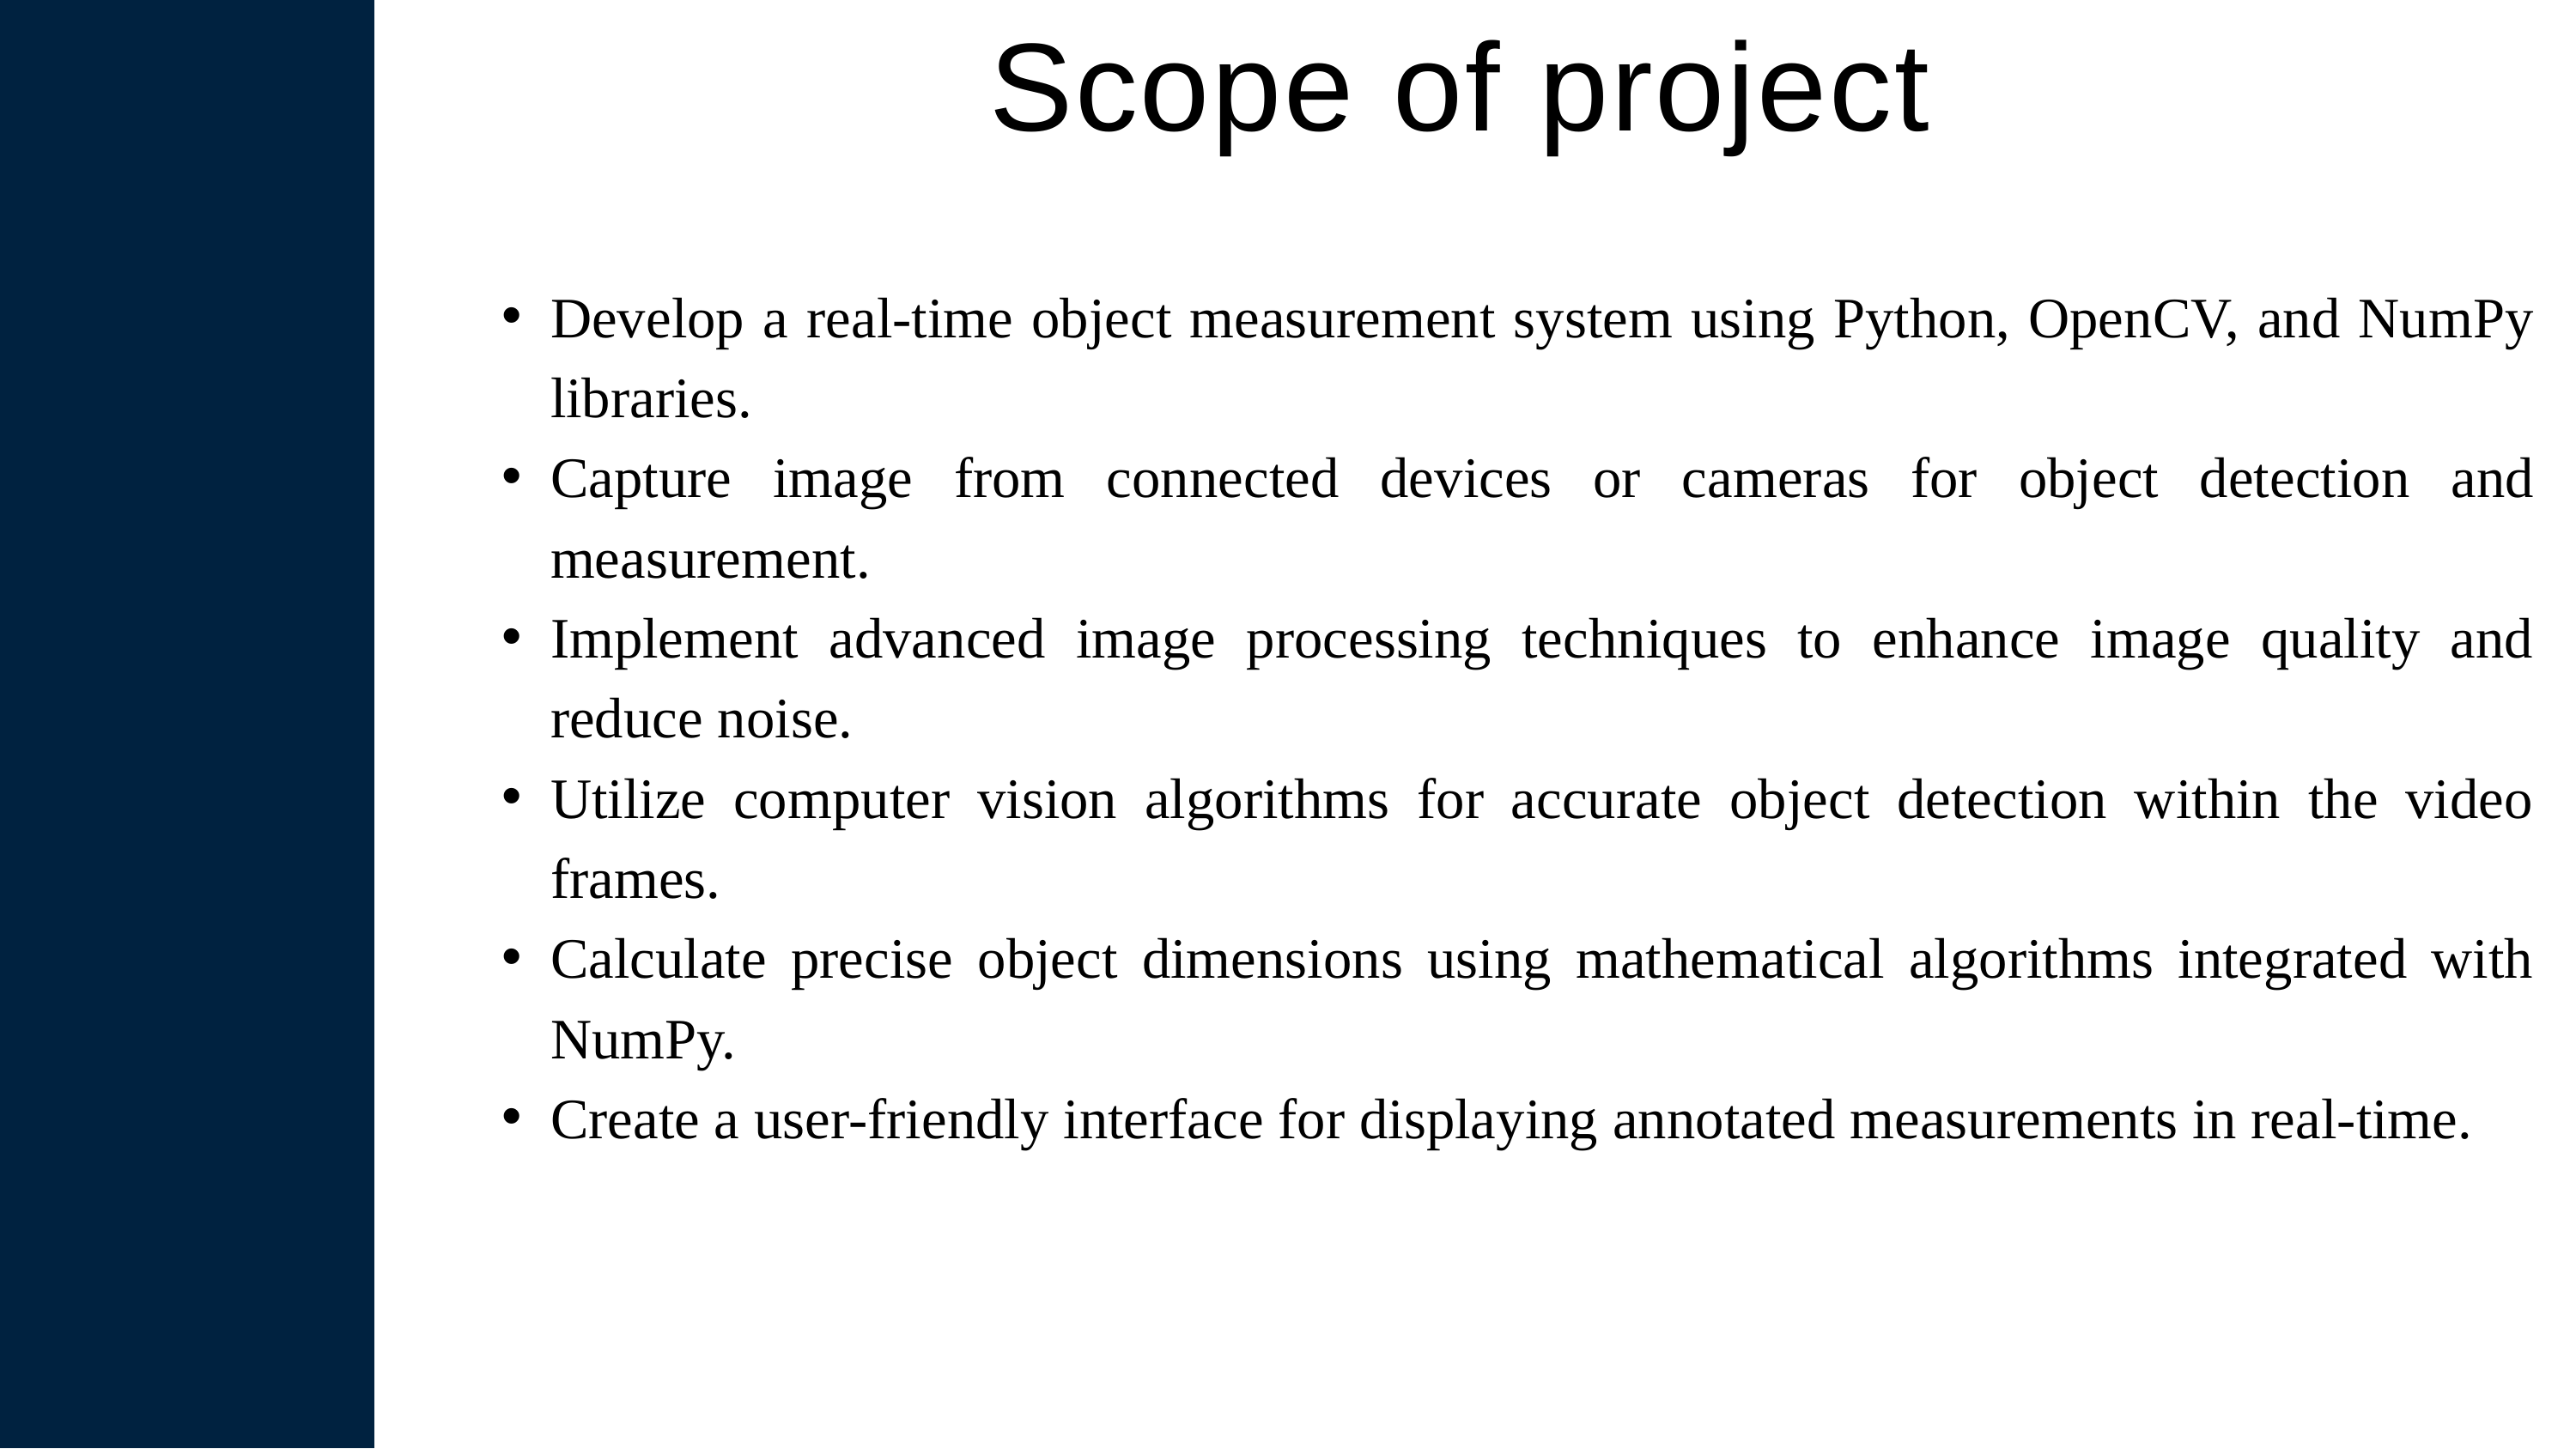

Scope of project
Develop a real-time object measurement system using Python, OpenCV, and NumPy libraries.
Capture image from connected devices or cameras for object detection and measurement.
Implement advanced image processing techniques to enhance image quality and reduce noise.
Utilize computer vision algorithms for accurate object detection within the video frames.
Calculate precise object dimensions using mathematical algorithms integrated with NumPy.
Create a user-friendly interface for displaying annotated measurements in real-time.